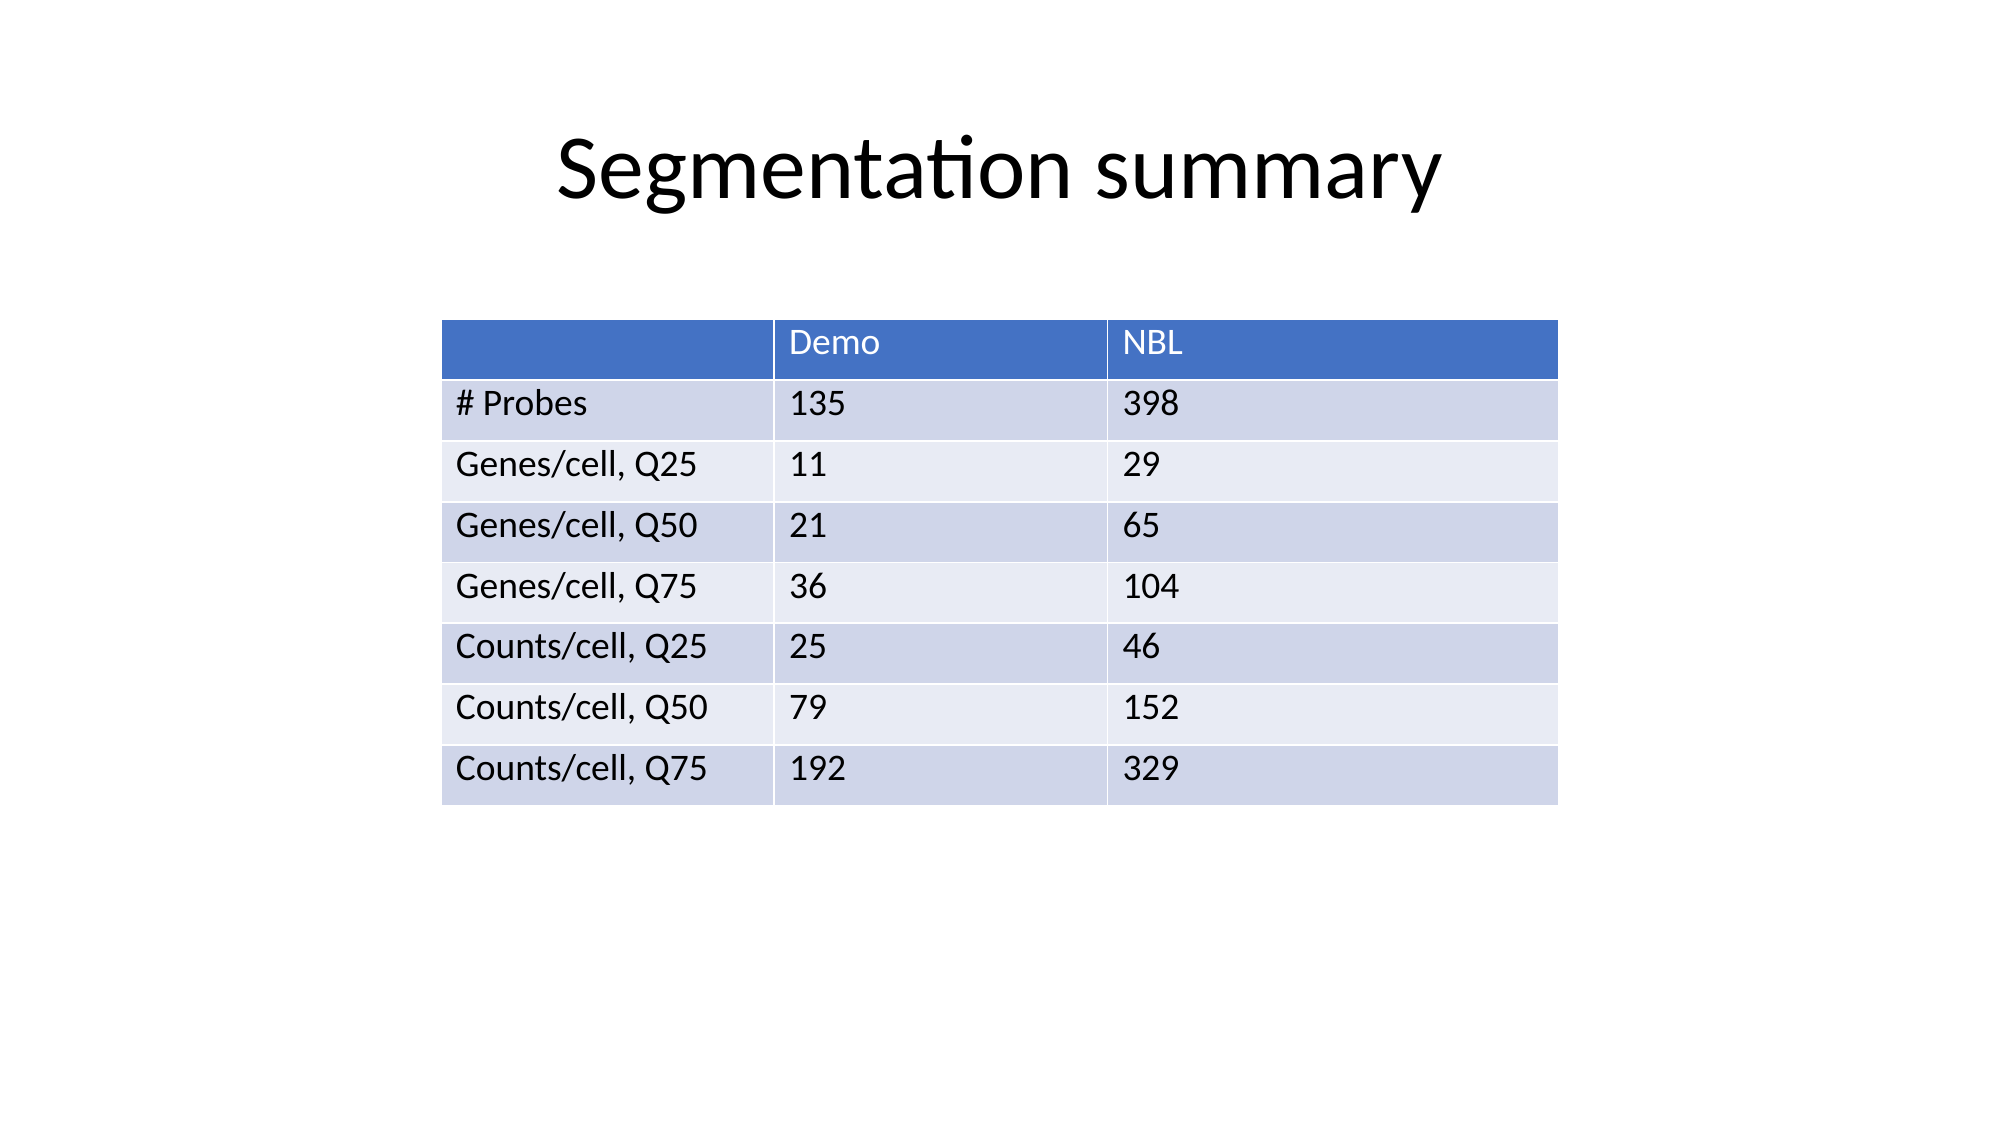

# Segmentation summary
|  | Demo | NBL |
| --- | --- | --- |
| # Probes | 135 | 398 |
| Genes/cell, Q25 | 11 | 29 |
| Genes/cell, Q50 | 21 | 65 |
| Genes/cell, Q75 | 36 | 104 |
| Counts/cell, Q25 | 25 | 46 |
| Counts/cell, Q50 | 79 | 152 |
| Counts/cell, Q75 | 192 | 329 |